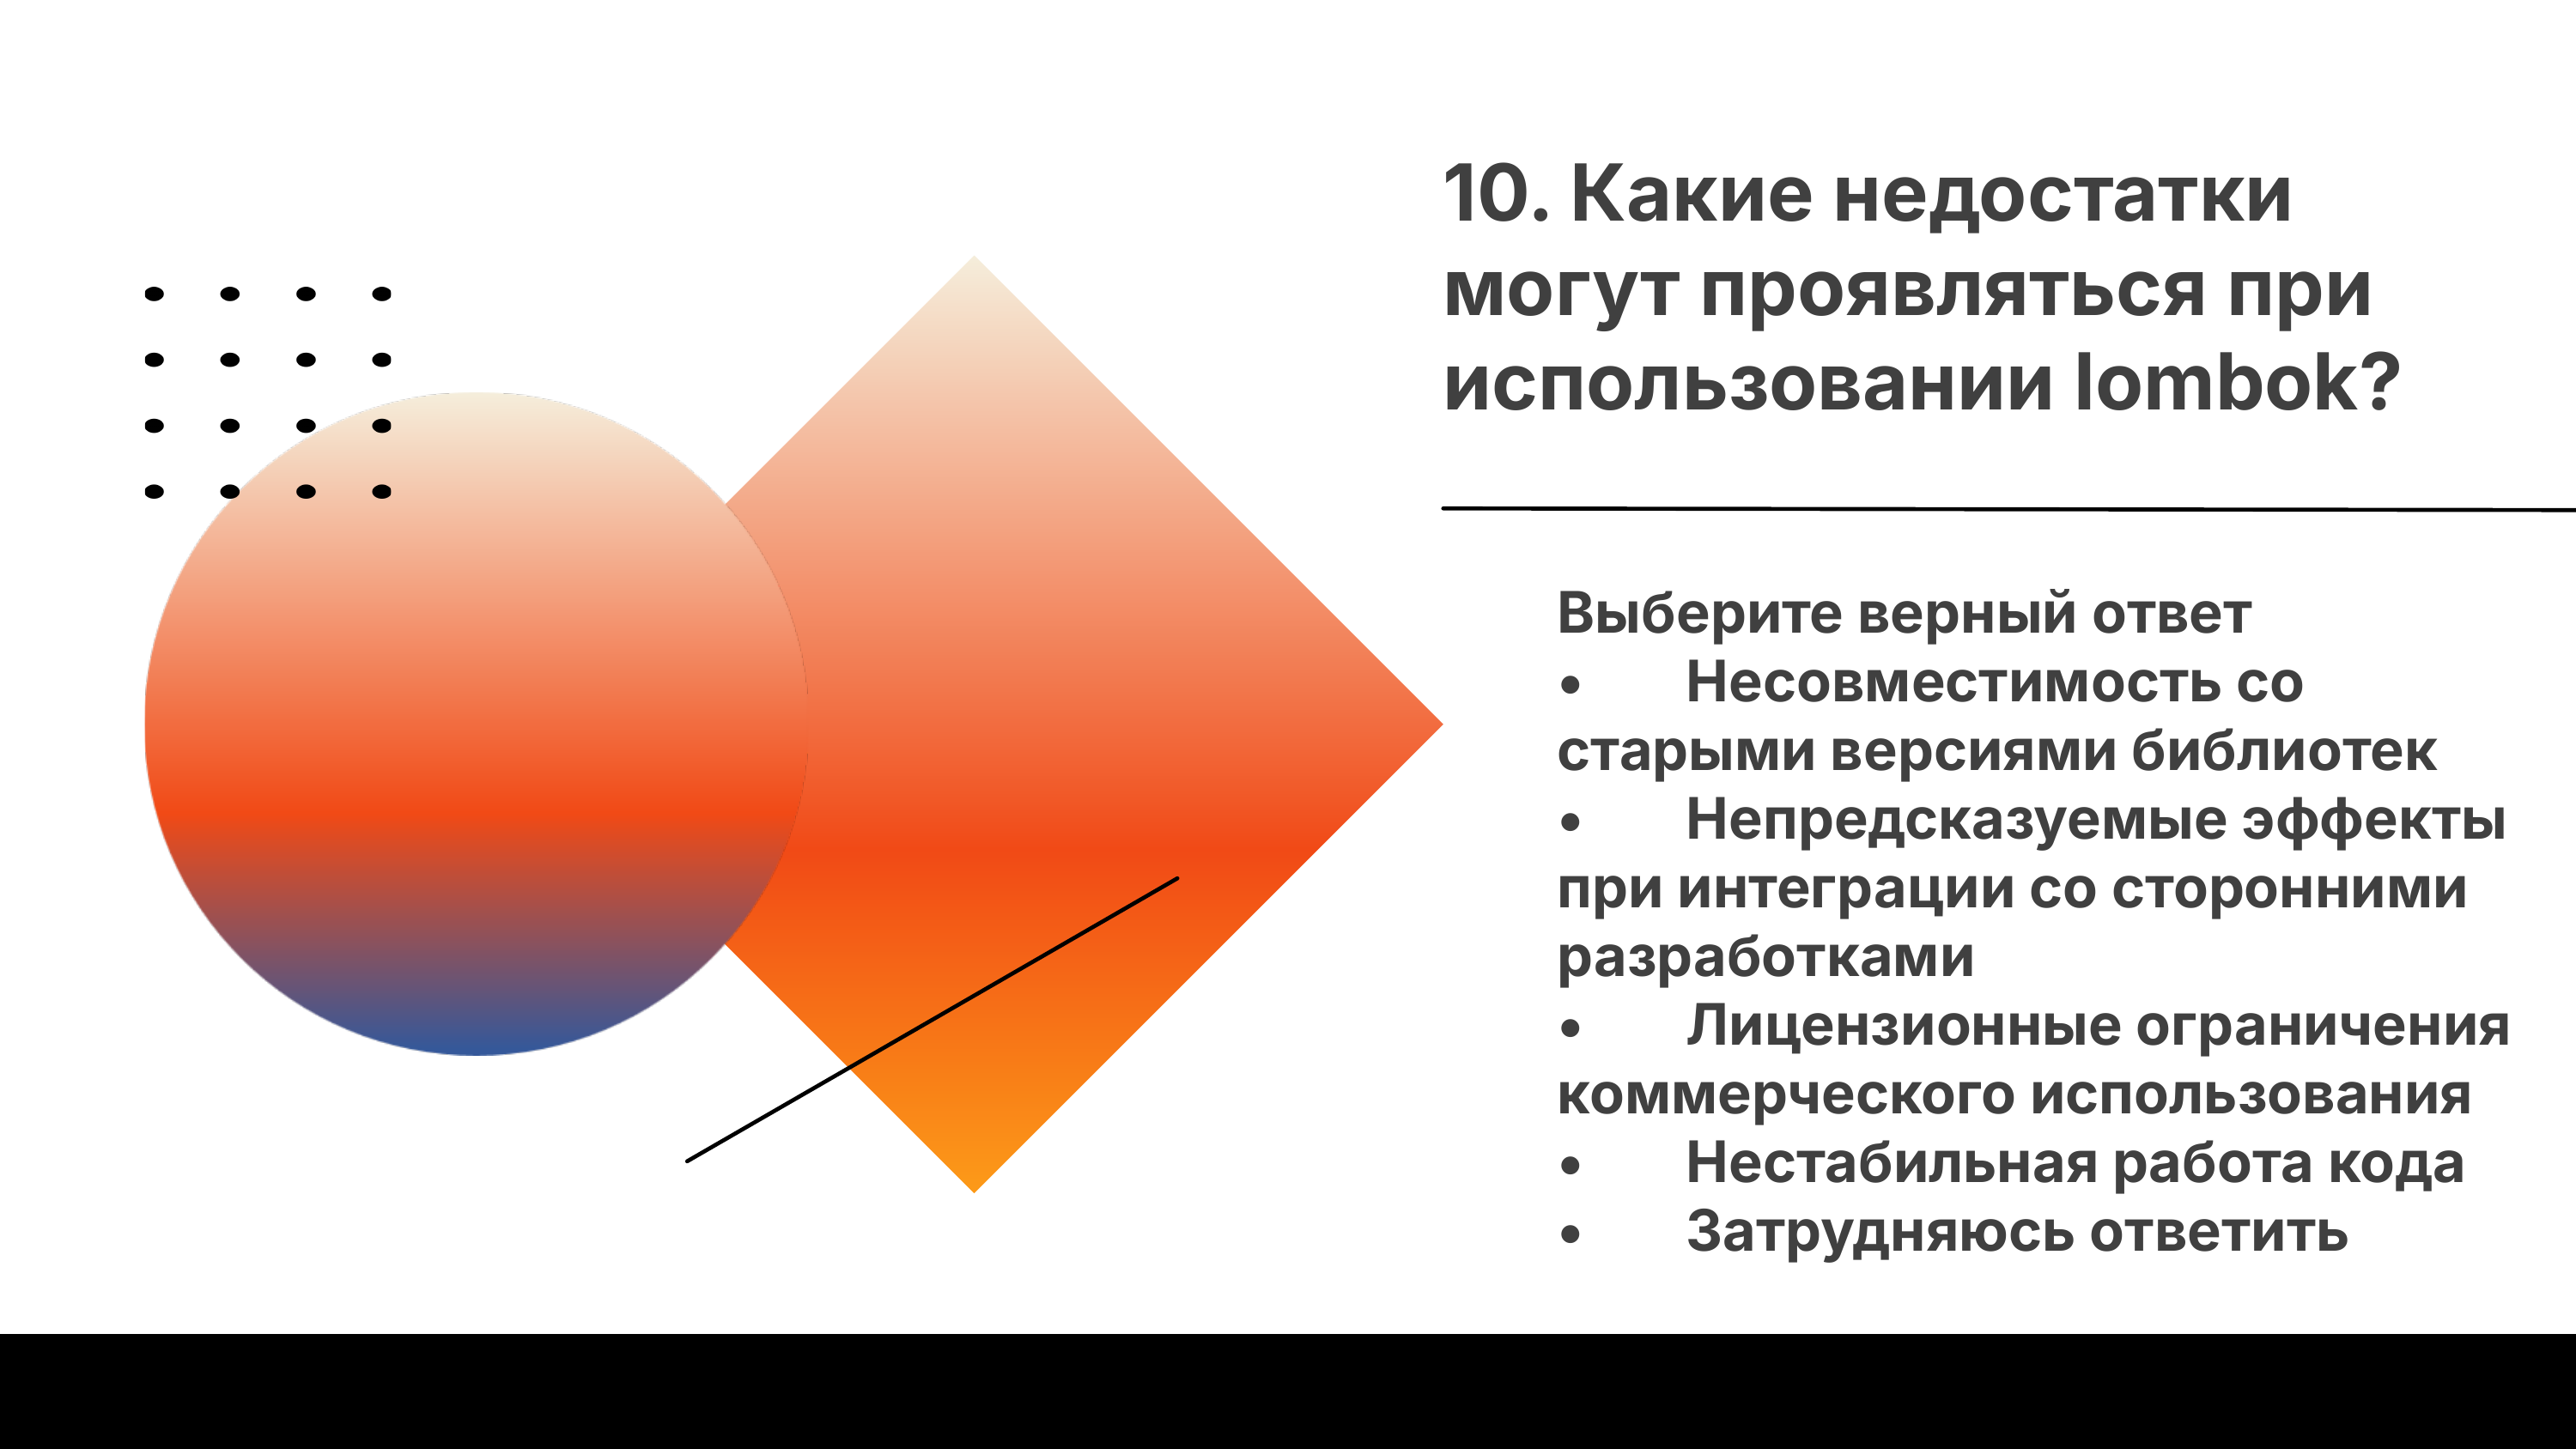

10. Какие недостатки могут проявляться при использовании lombok?

Выберите верный ответ
•	Несовместимость со старыми версиями библиотек
•	Непредсказуемые эффекты при интеграции со сторонними разработками
•	Лицензионные ограничения коммерческого использования
•	Нестабильная работа кода
•	Затрудняюсь ответить